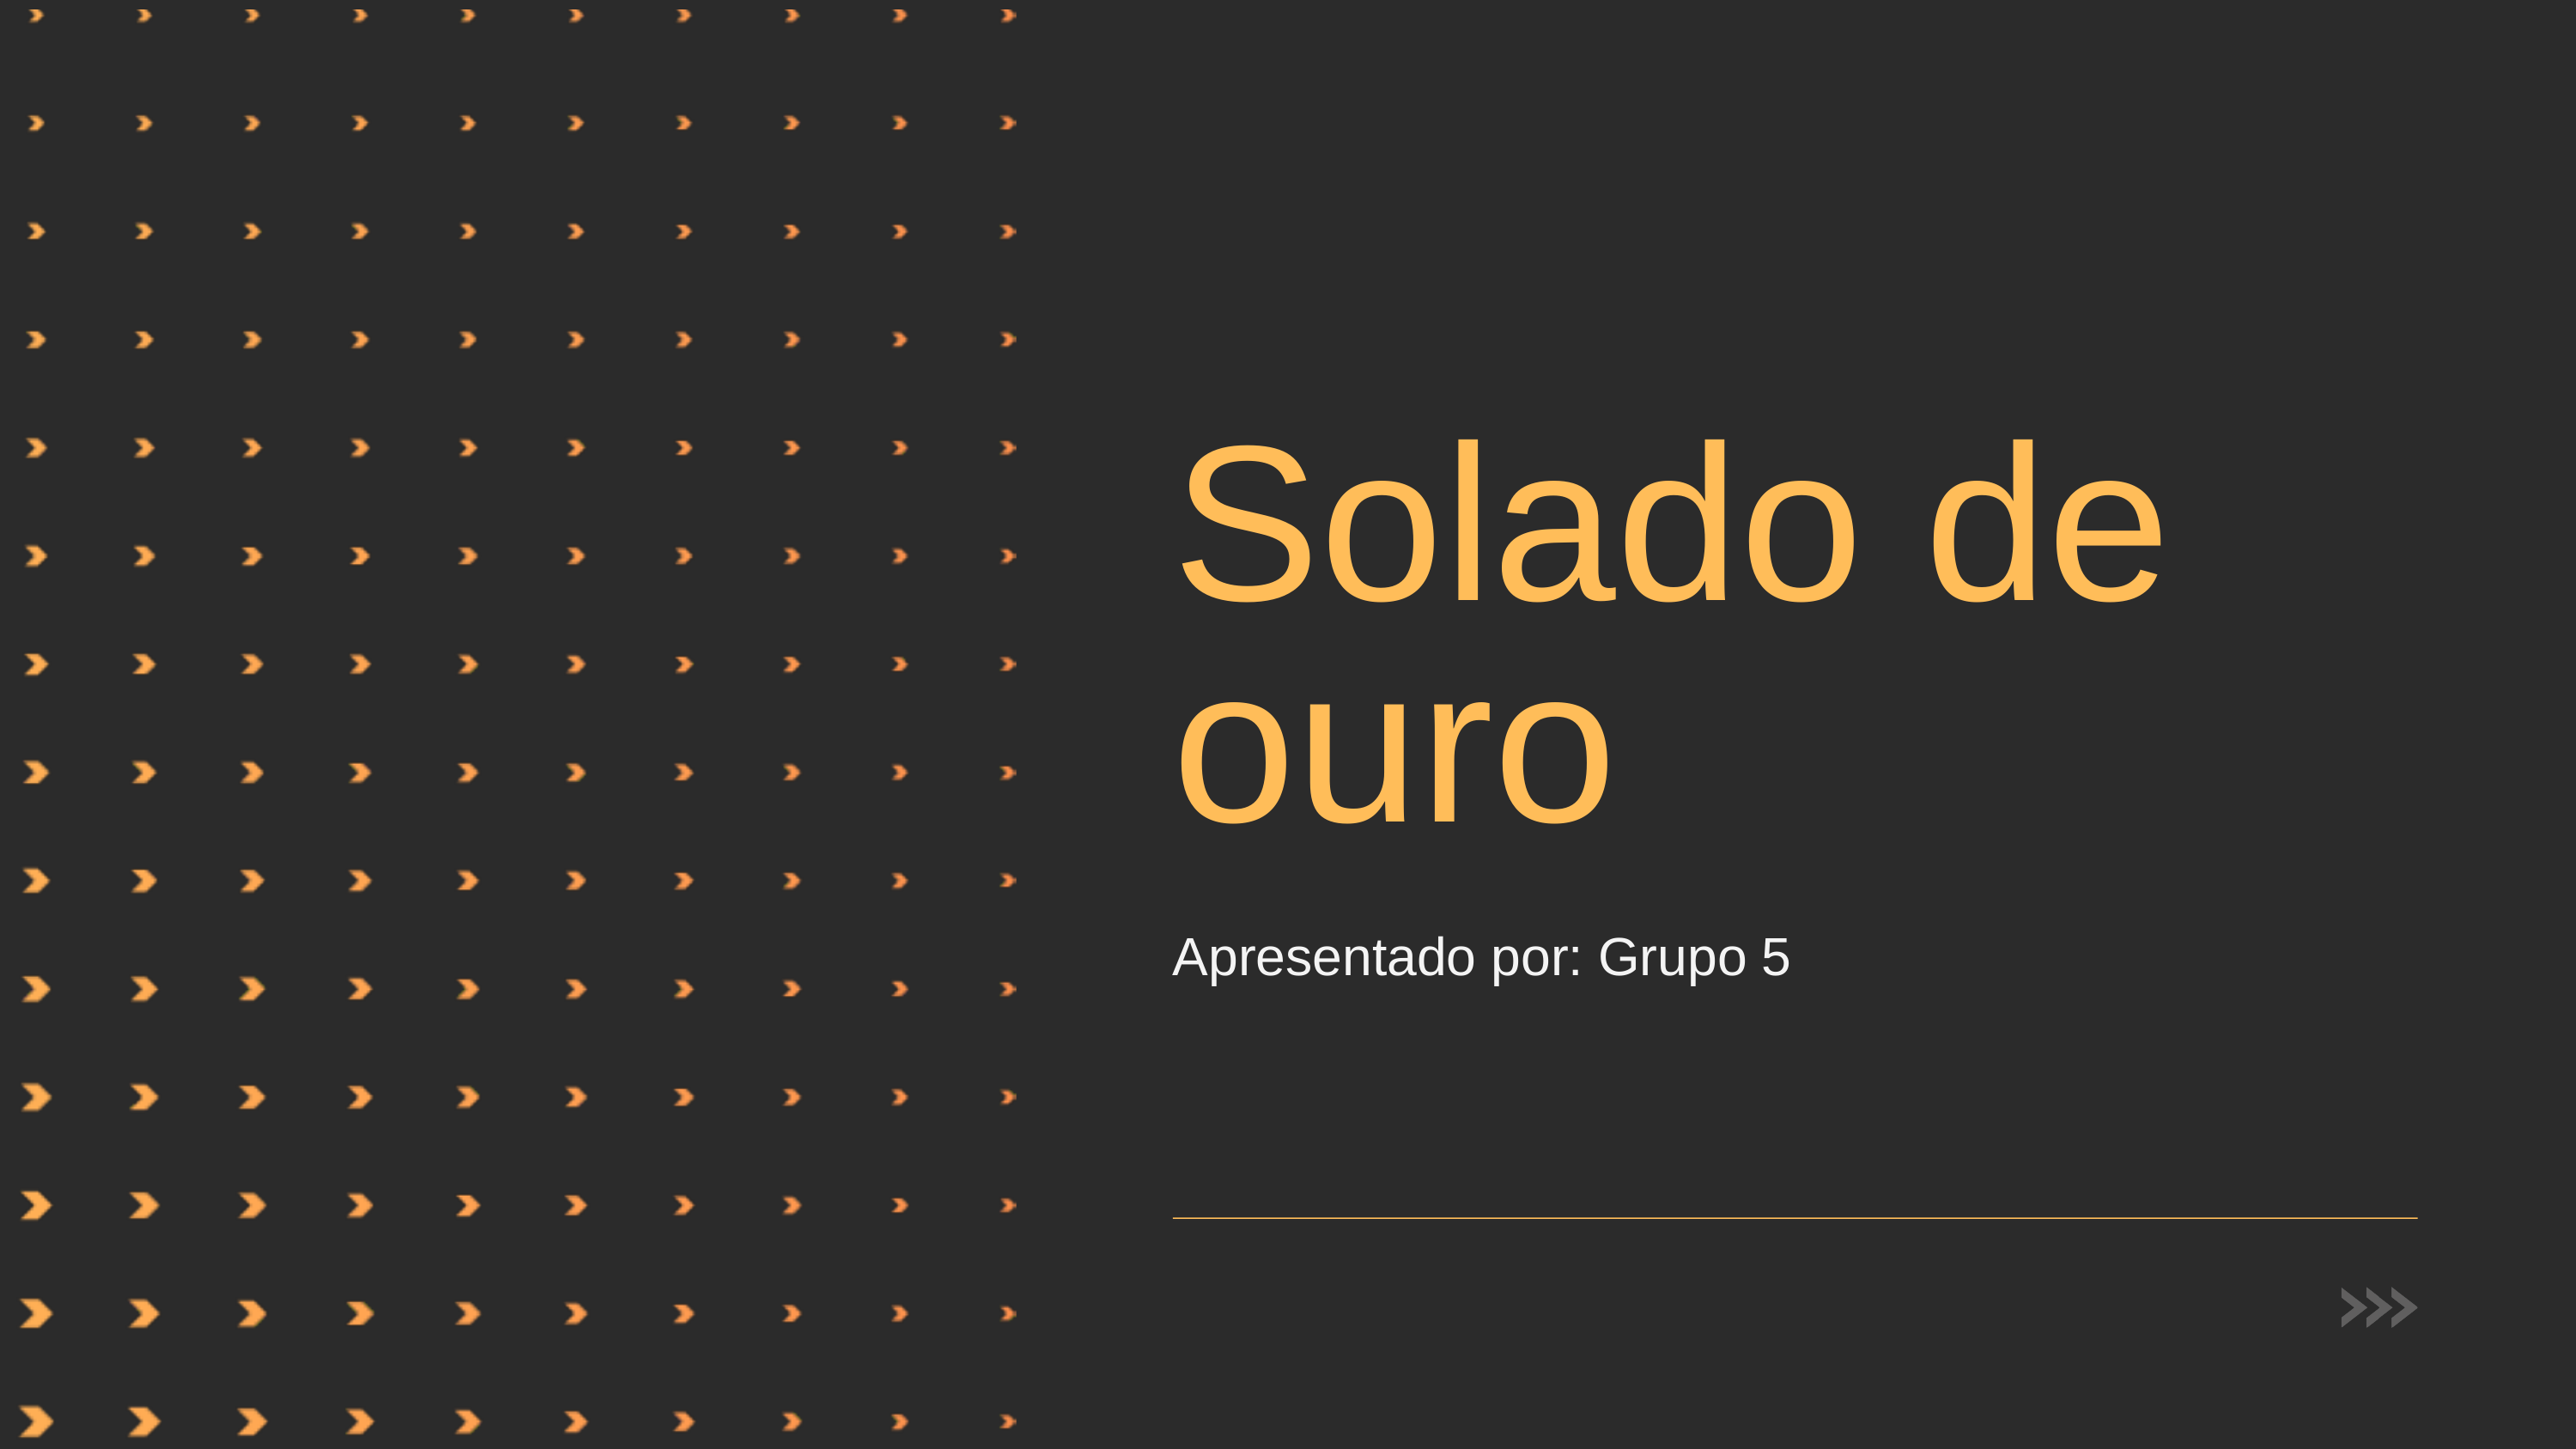

Solado de ouro
Apresentado por: Grupo 5